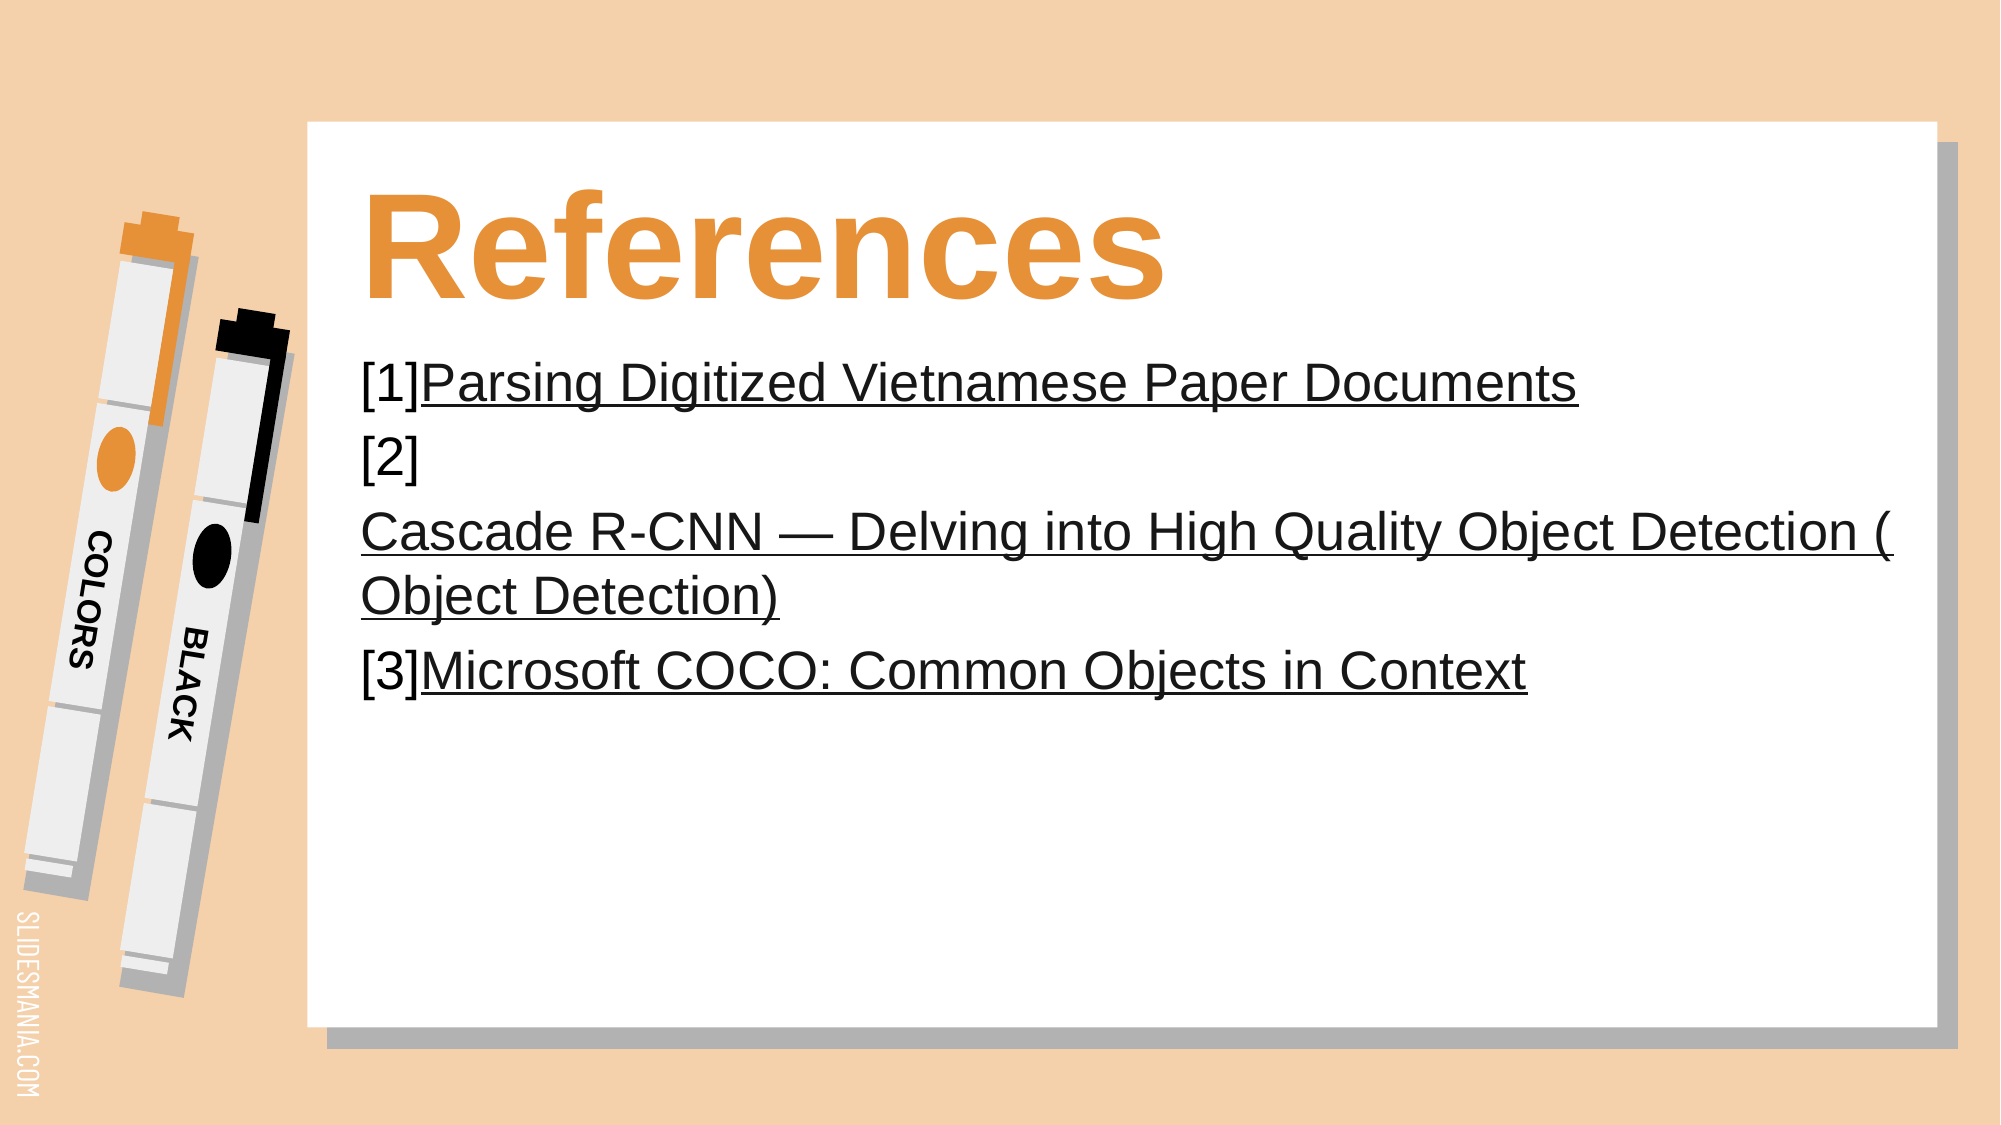

# References
[1]Parsing Digitized Vietnamese Paper Documents
[2]Cascade R-CNN — Delving into High Quality Object Detection (Object Detection)
[3]Microsoft COCO: Common Objects in Context